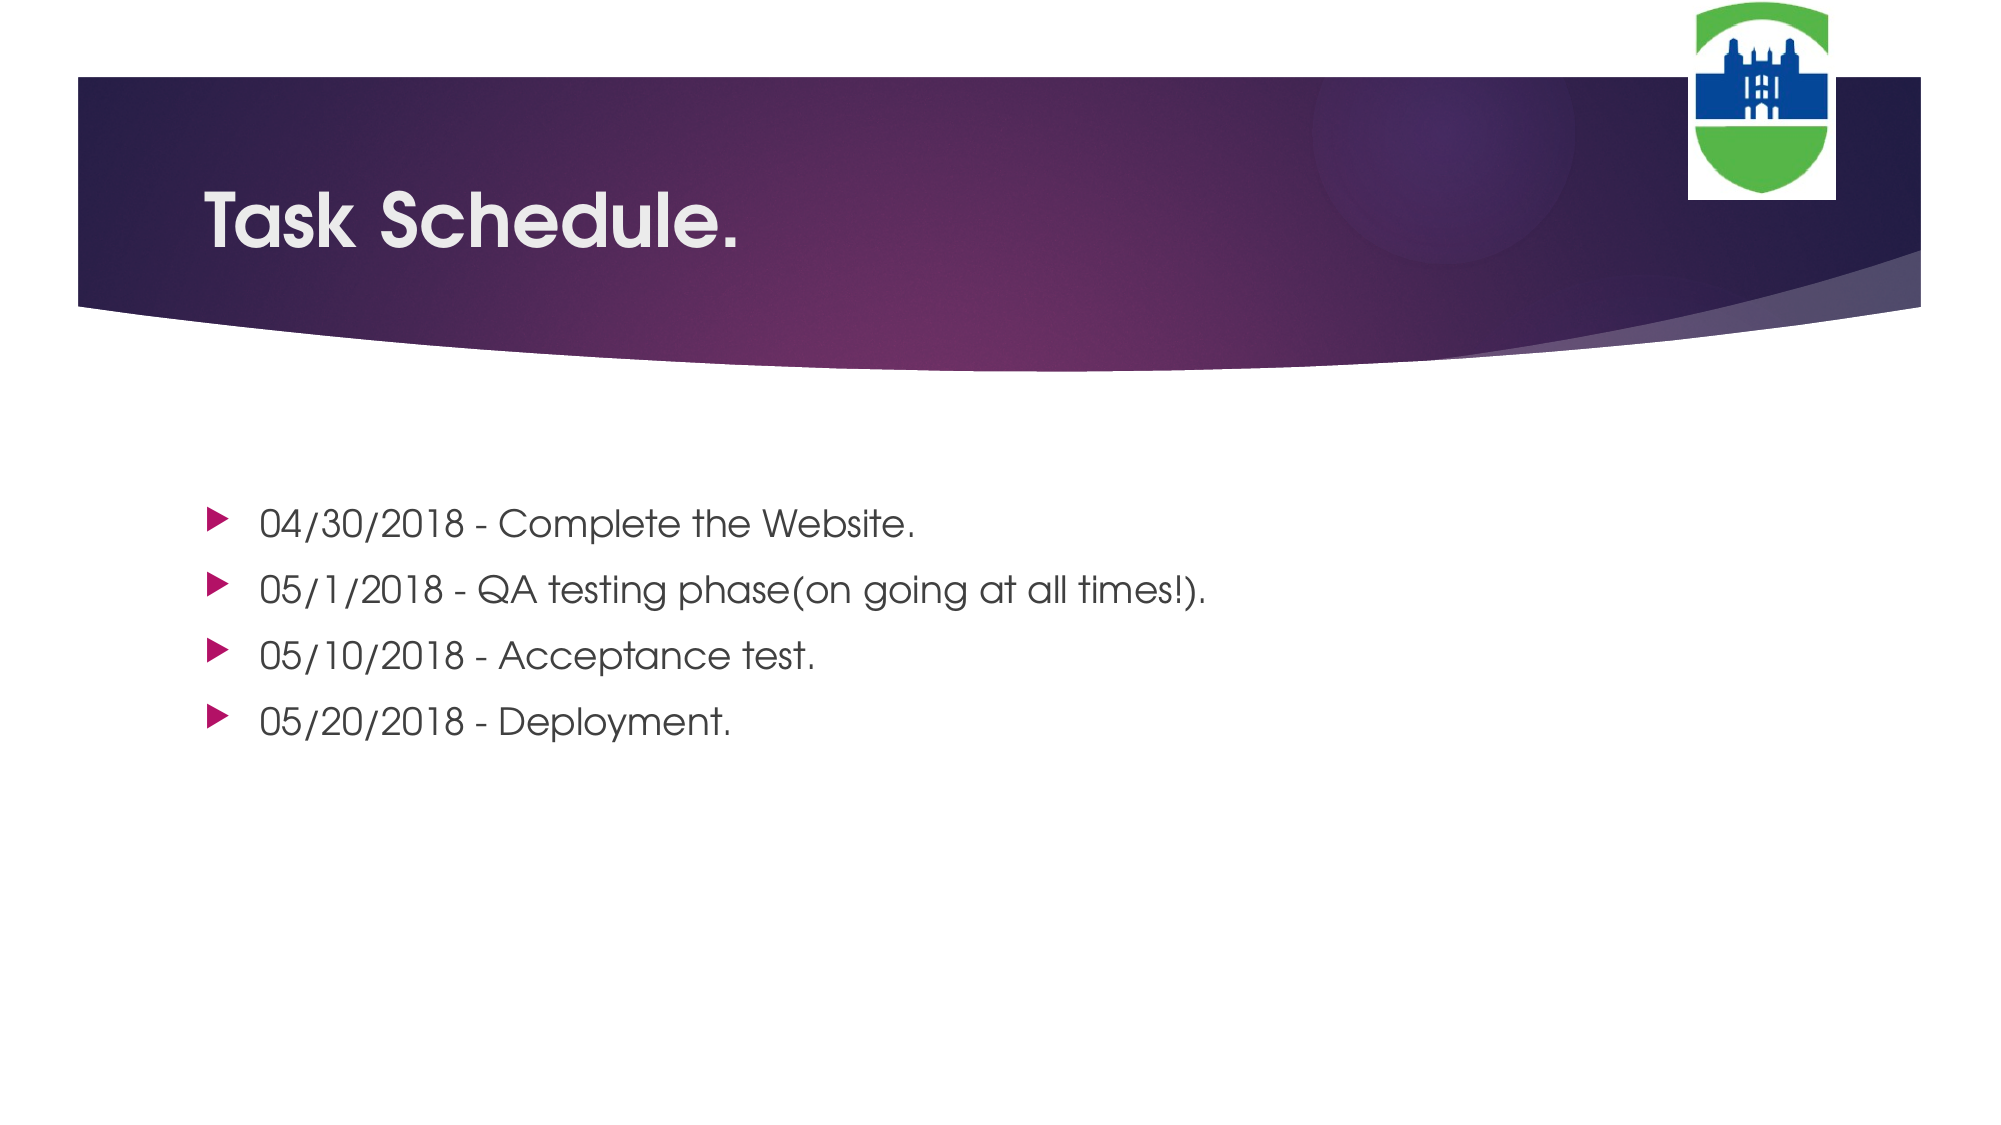

# Task Schedule.

04/30/2018 - Complete the Website.
05/1/2018 - QA testing phase(on going at all times!).
05/10/2018 - Acceptance test.
05/20/2018 - Deployment.